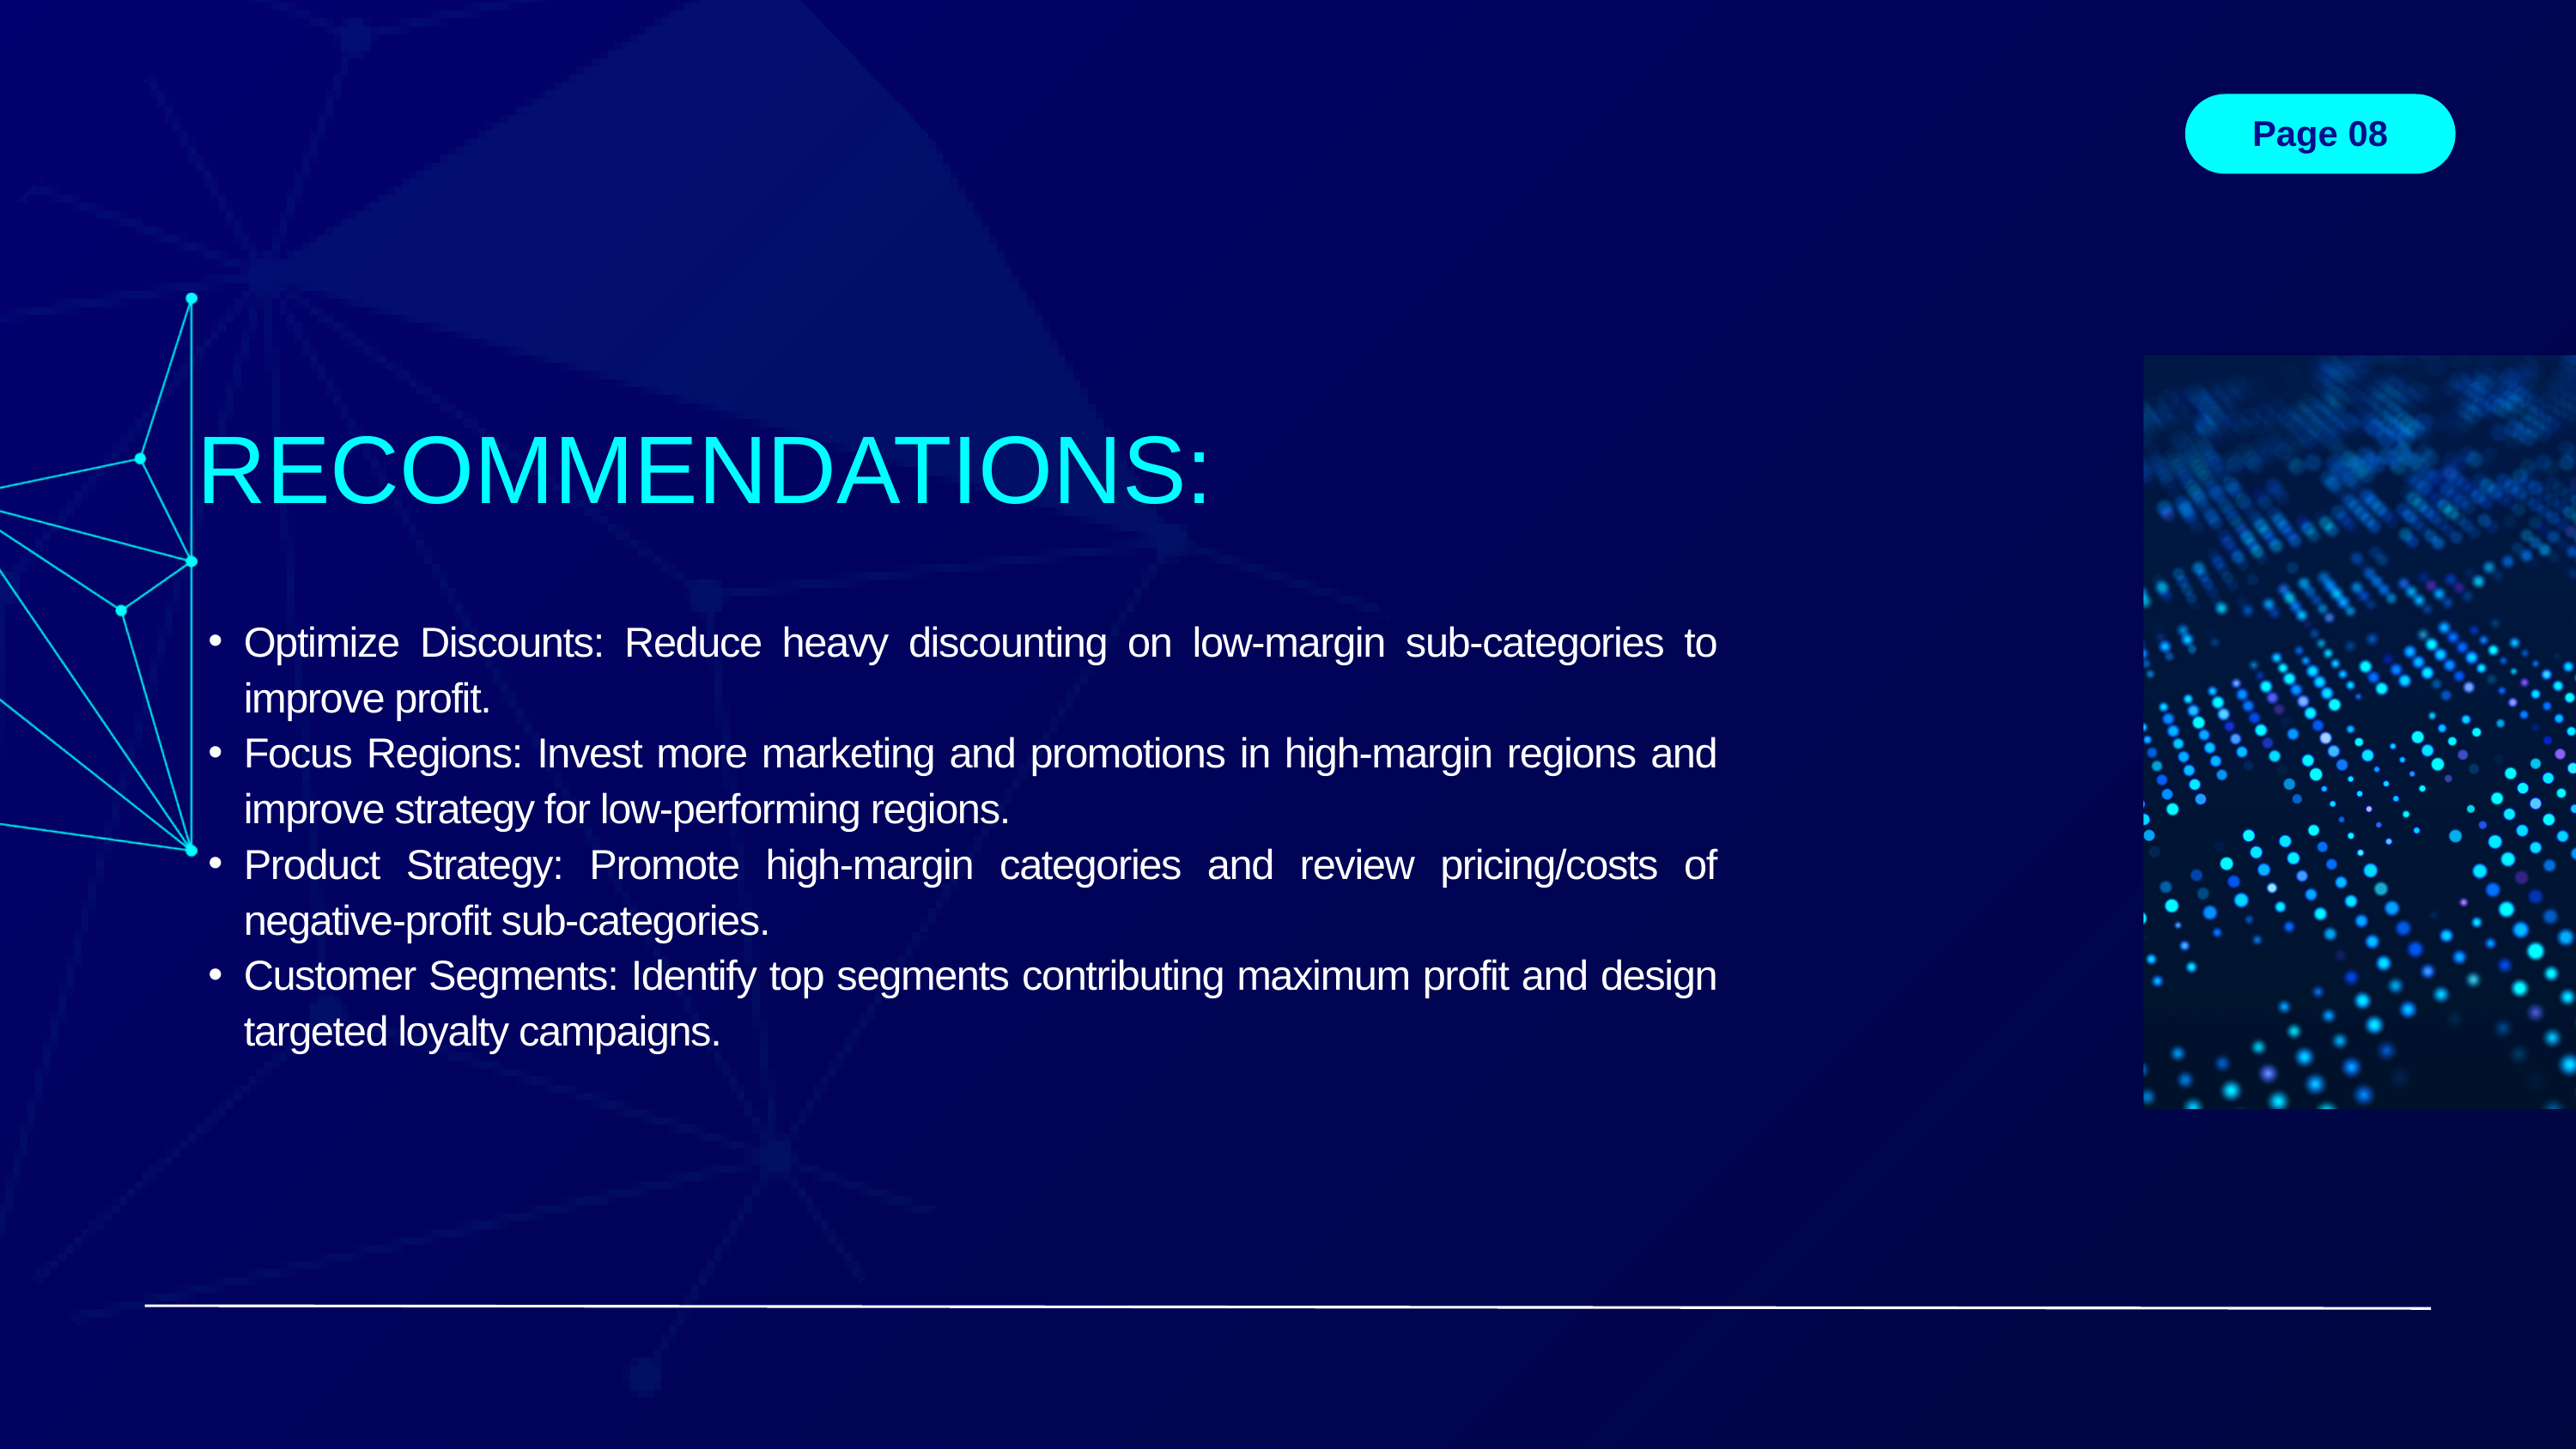

Page 08

RECOMMENDATIONS:
Optimize Discounts: Reduce heavy discounting on low-margin sub-categories to improve profit.
Focus Regions: Invest more marketing and promotions in high-margin regions and improve strategy for low-performing regions.
Product Strategy: Promote high-margin categories and review pricing/costs of negative-profit sub-categories.
Customer Segments: Identify top segments contributing maximum profit and design targeted loyalty campaigns.